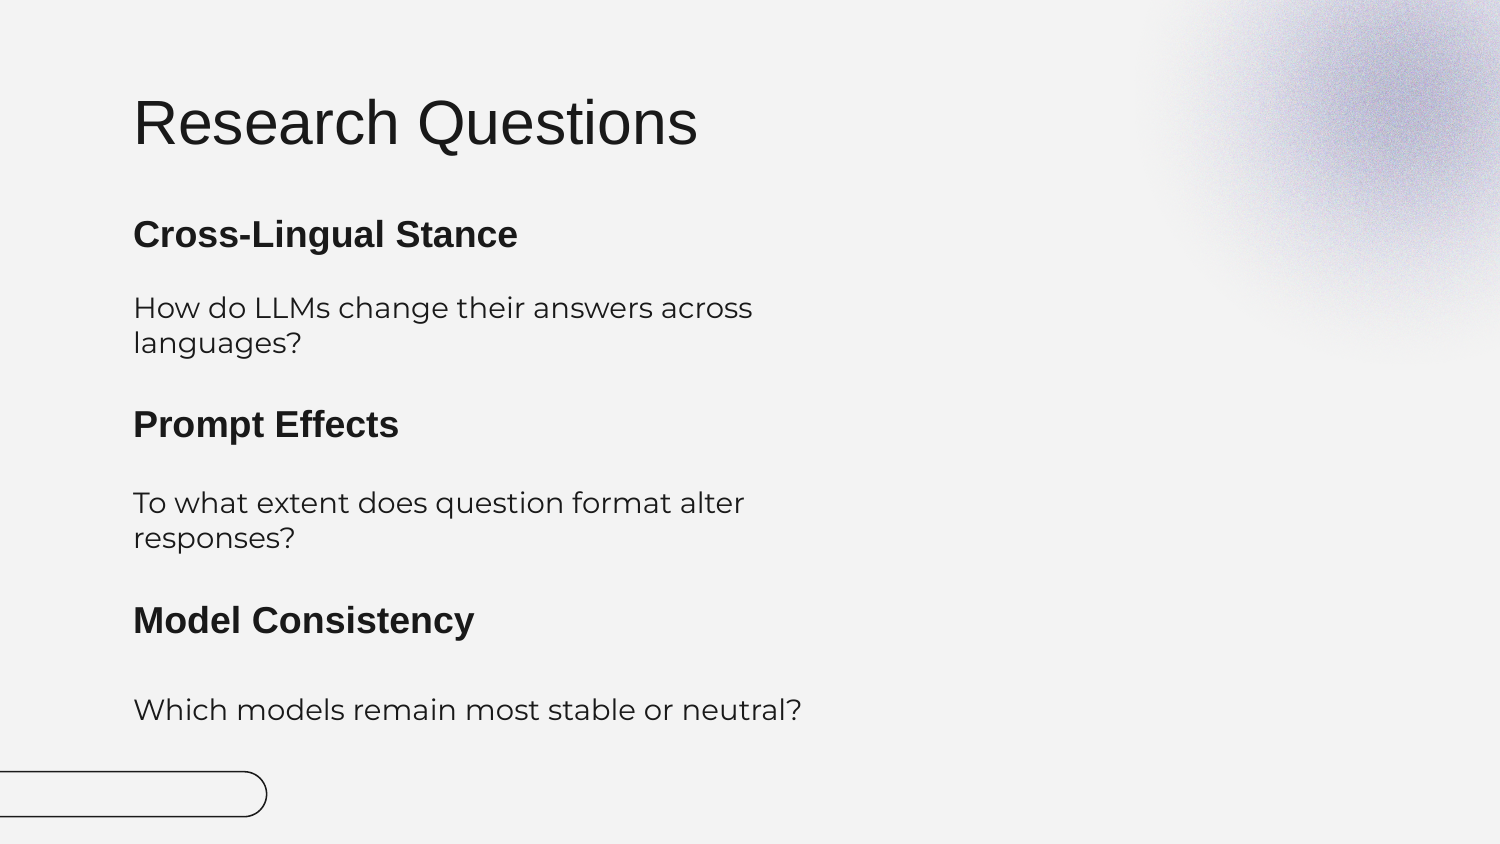

# Research Questions
Cross‑Lingual Stance
How do LLMs change their answers across languages?
Prompt Effects
To what extent does question format alter responses?
Model Consistency
Which models remain most stable or neutral?